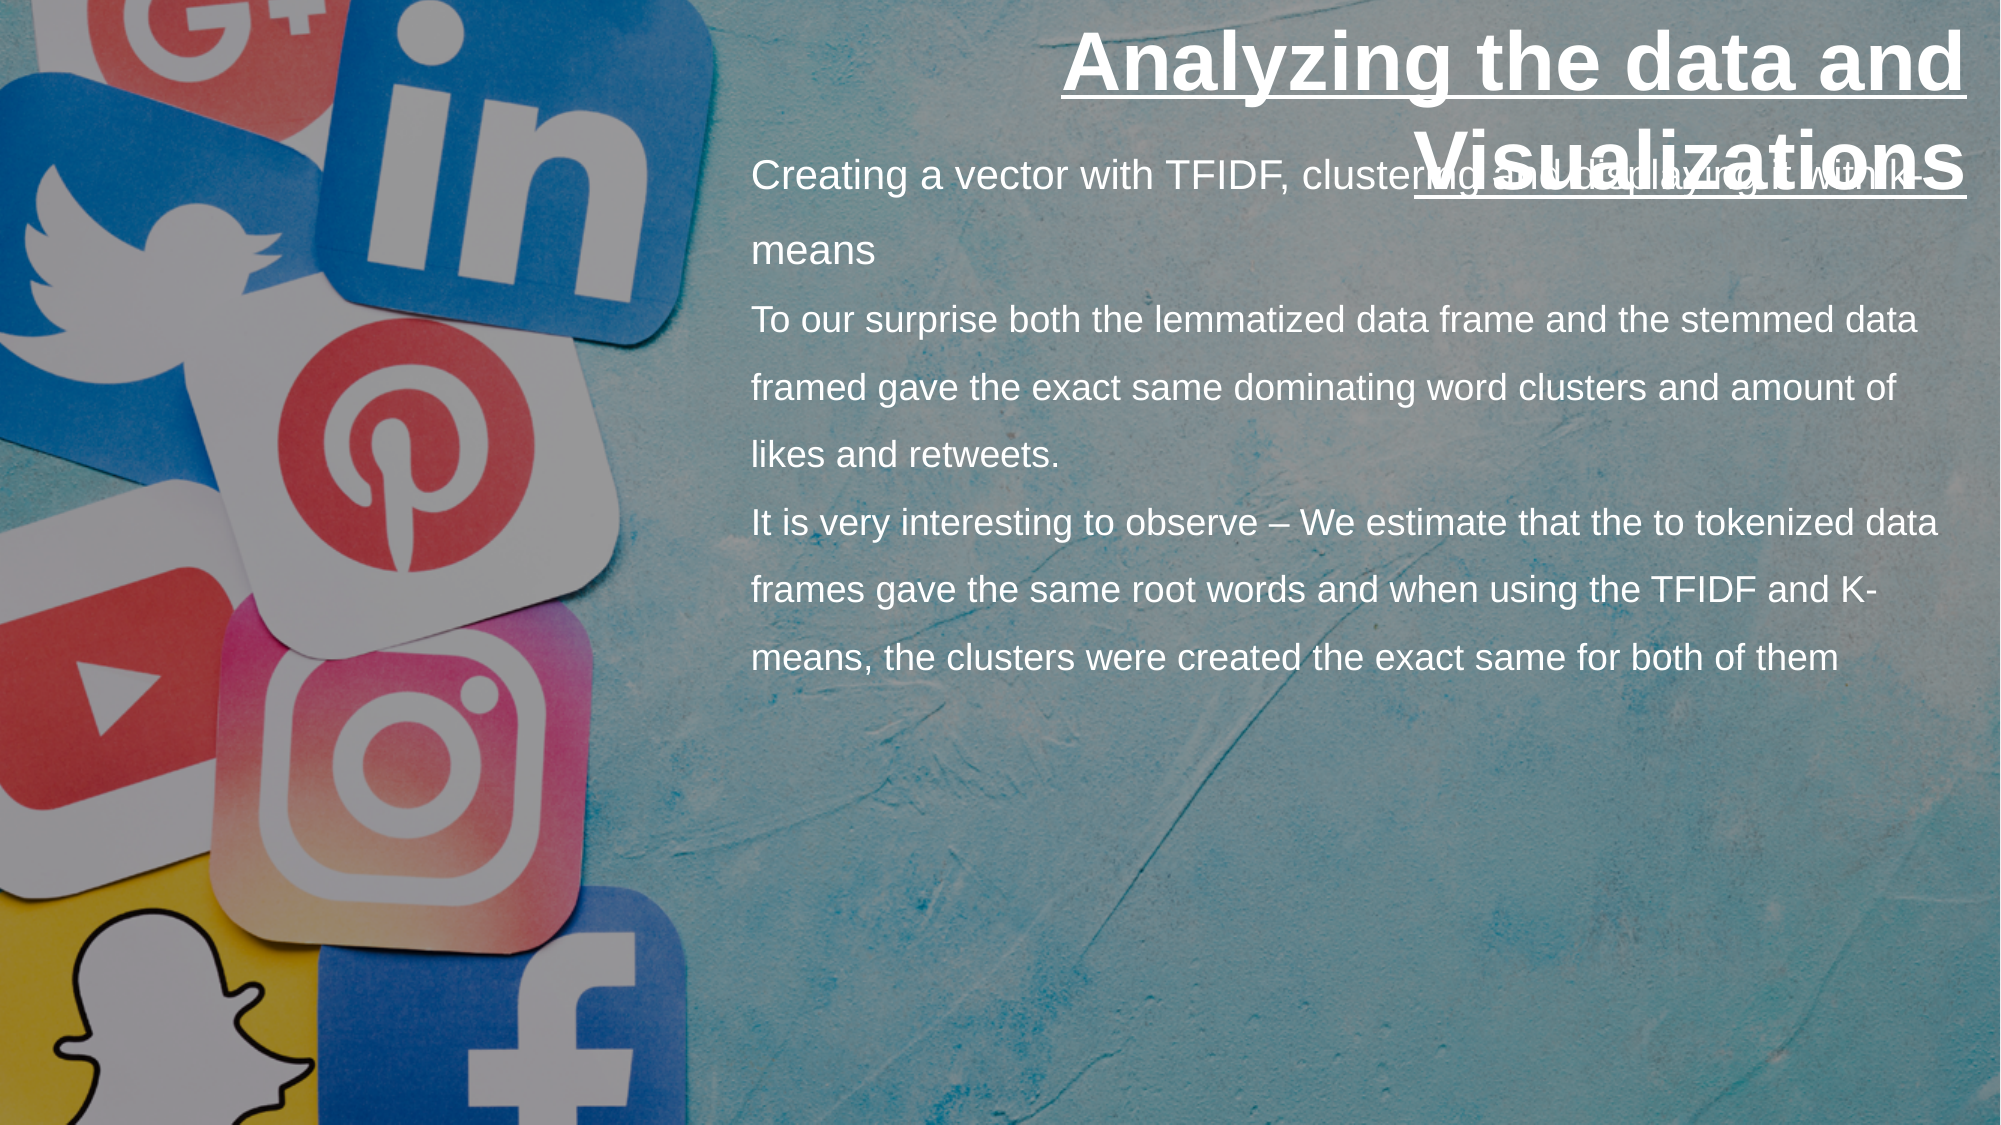

Analyzing the data and Visualizations
Creating a vector with TFIDF, clustering and displaying it with k-means
To our surprise both the lemmatized data frame and the stemmed data framed gave the exact same dominating word clusters and amount of likes and retweets.
It is very interesting to observe – We estimate that the to tokenized data frames gave the same root words and when using the TFIDF and K-means, the clusters were created the exact same for both of them